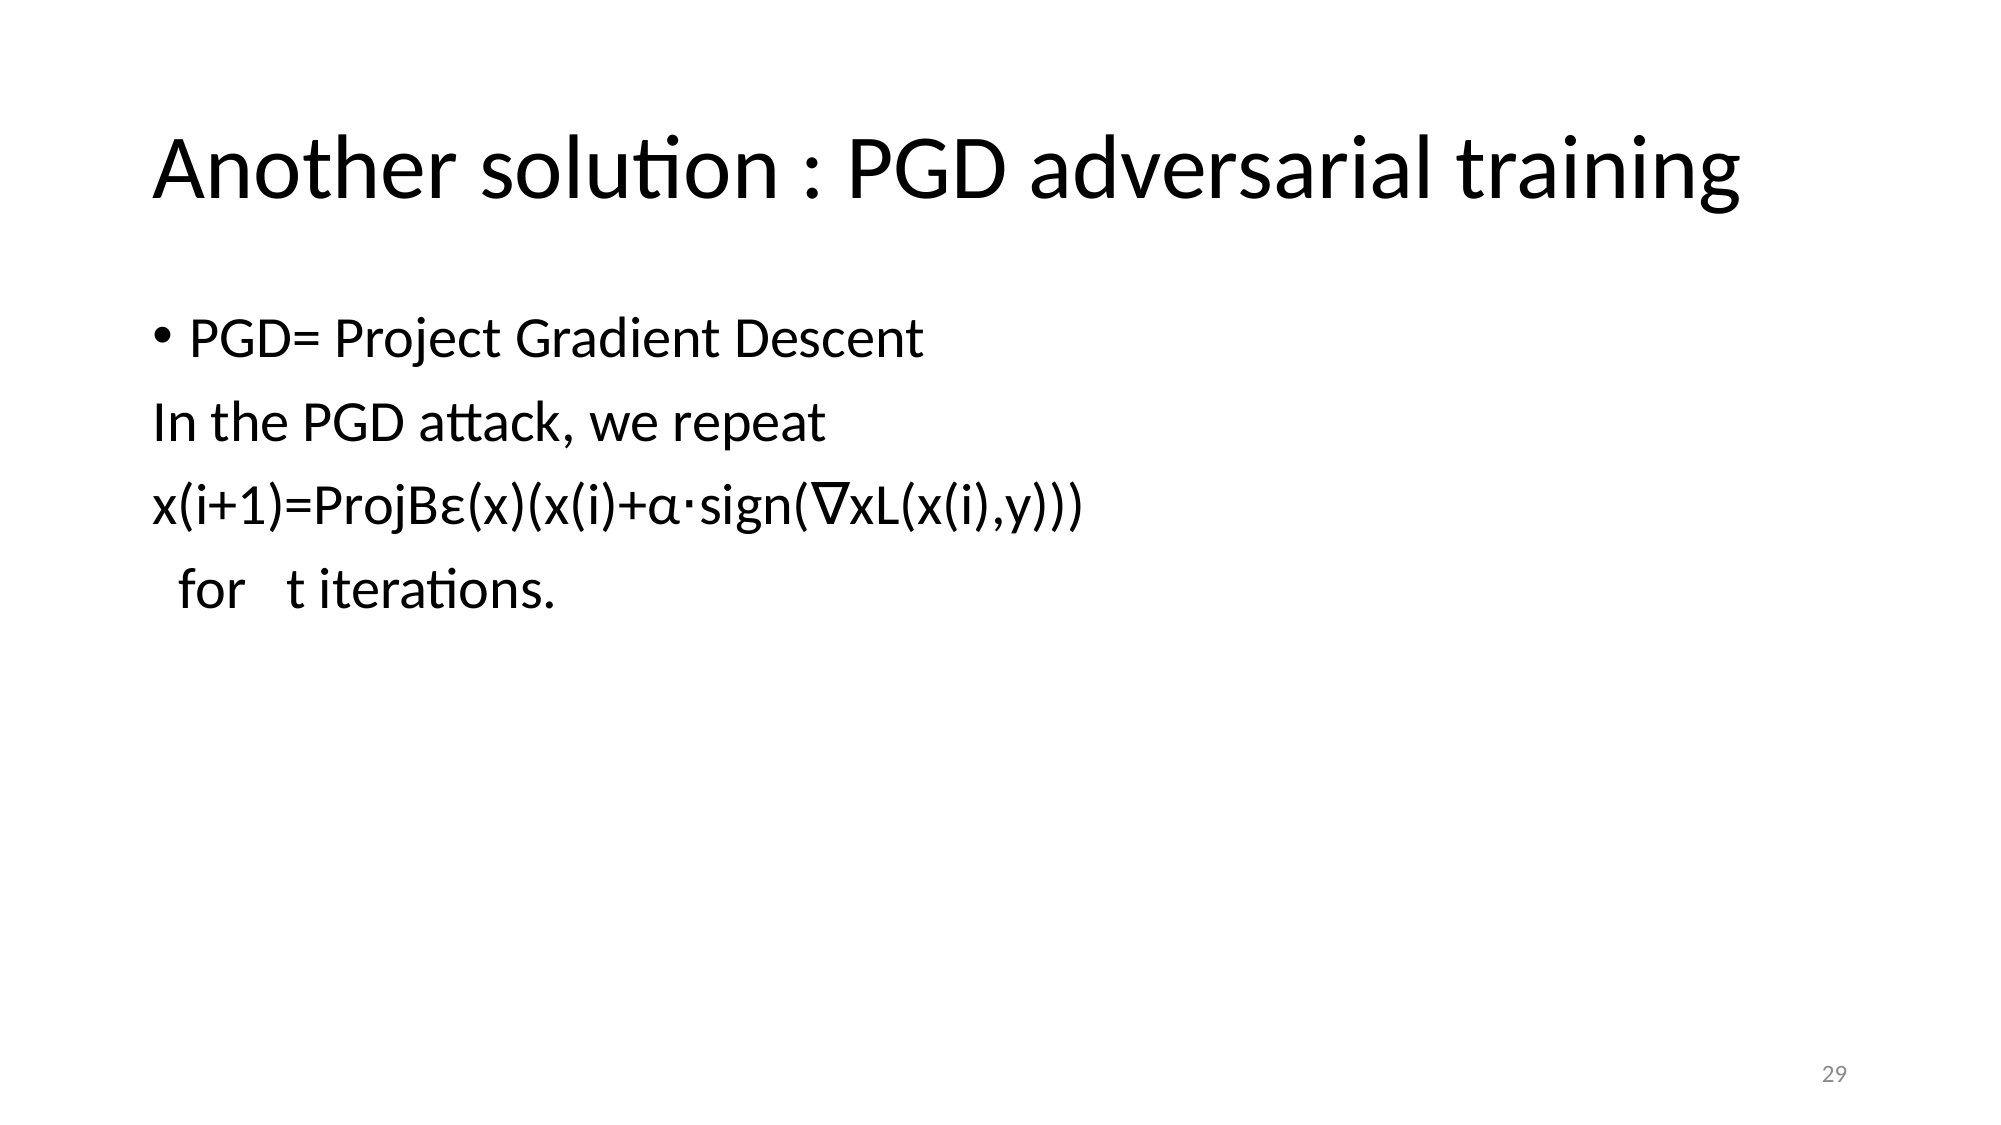

# Another solution : PGD adversarial training
PGD= Project Gradient Descent
In the PGD attack, we repeat
x(i+1)=ProjBε​(x)​(x(i)+α⋅sign(∇x​L(x(i),y)))
  for   t iterations.
29